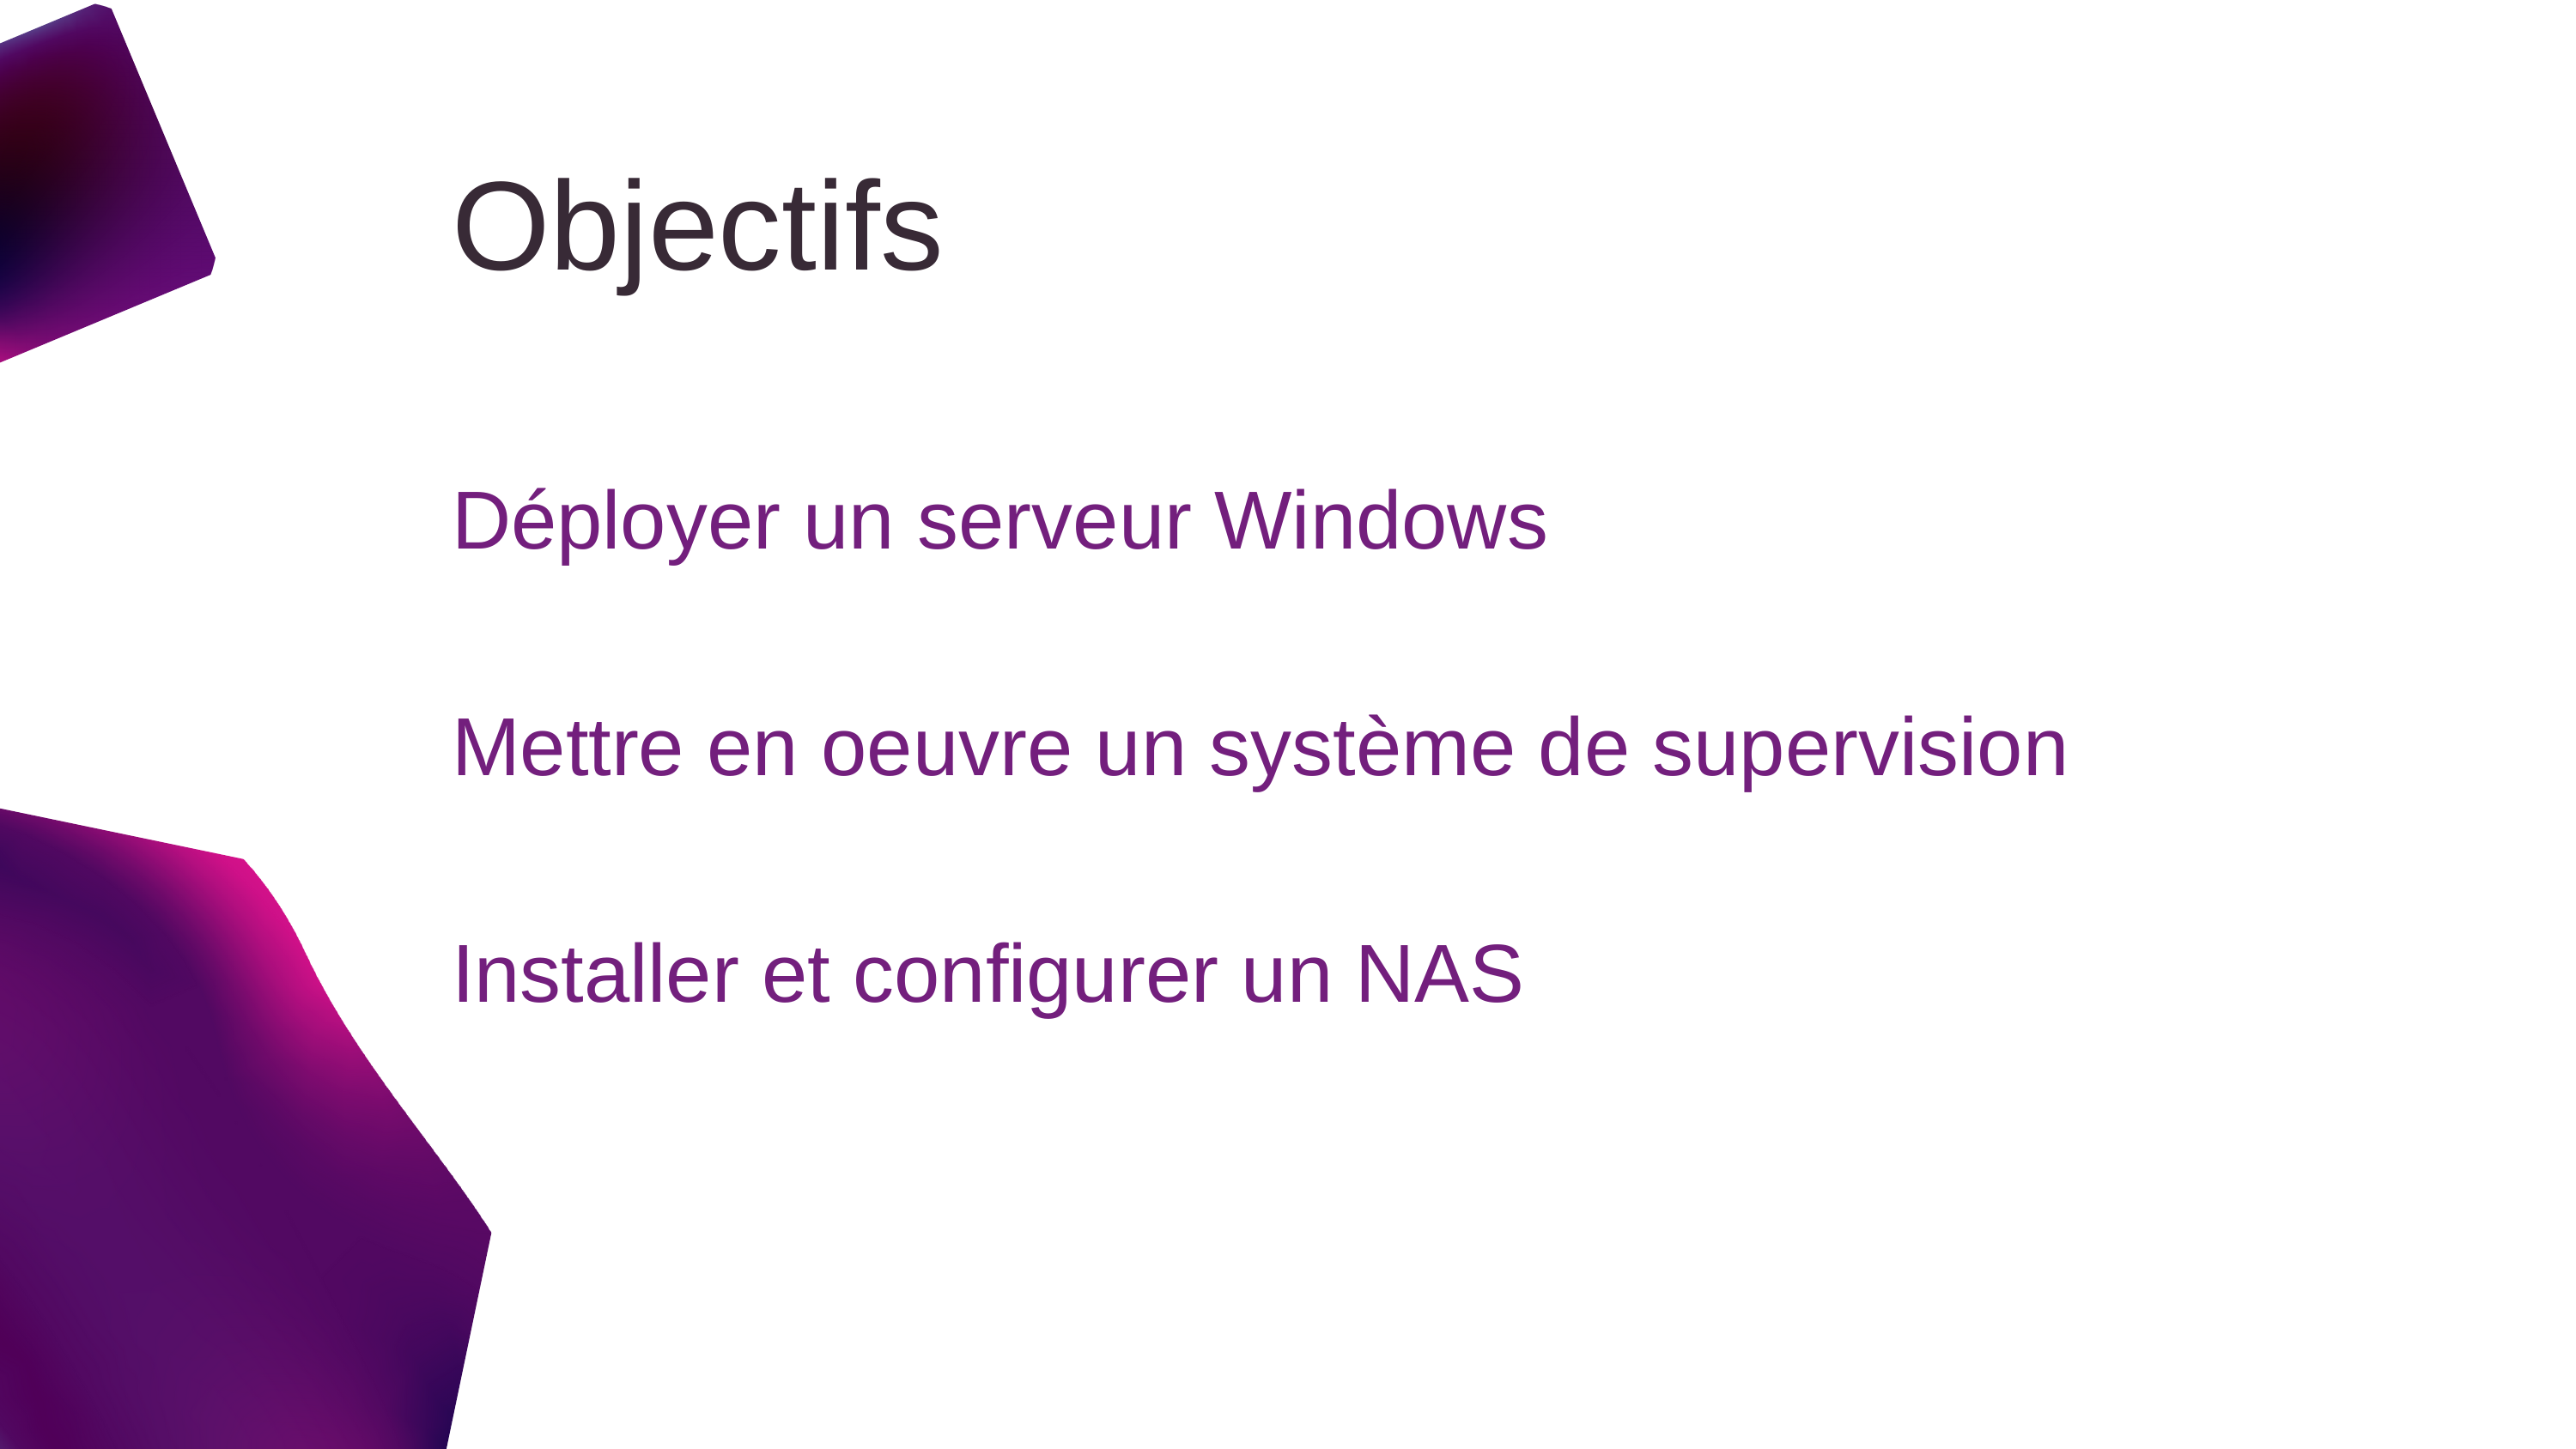

Objectifs
Déployer un serveur Windows
Mettre en oeuvre un système de supervision

Installer et configurer un NAS